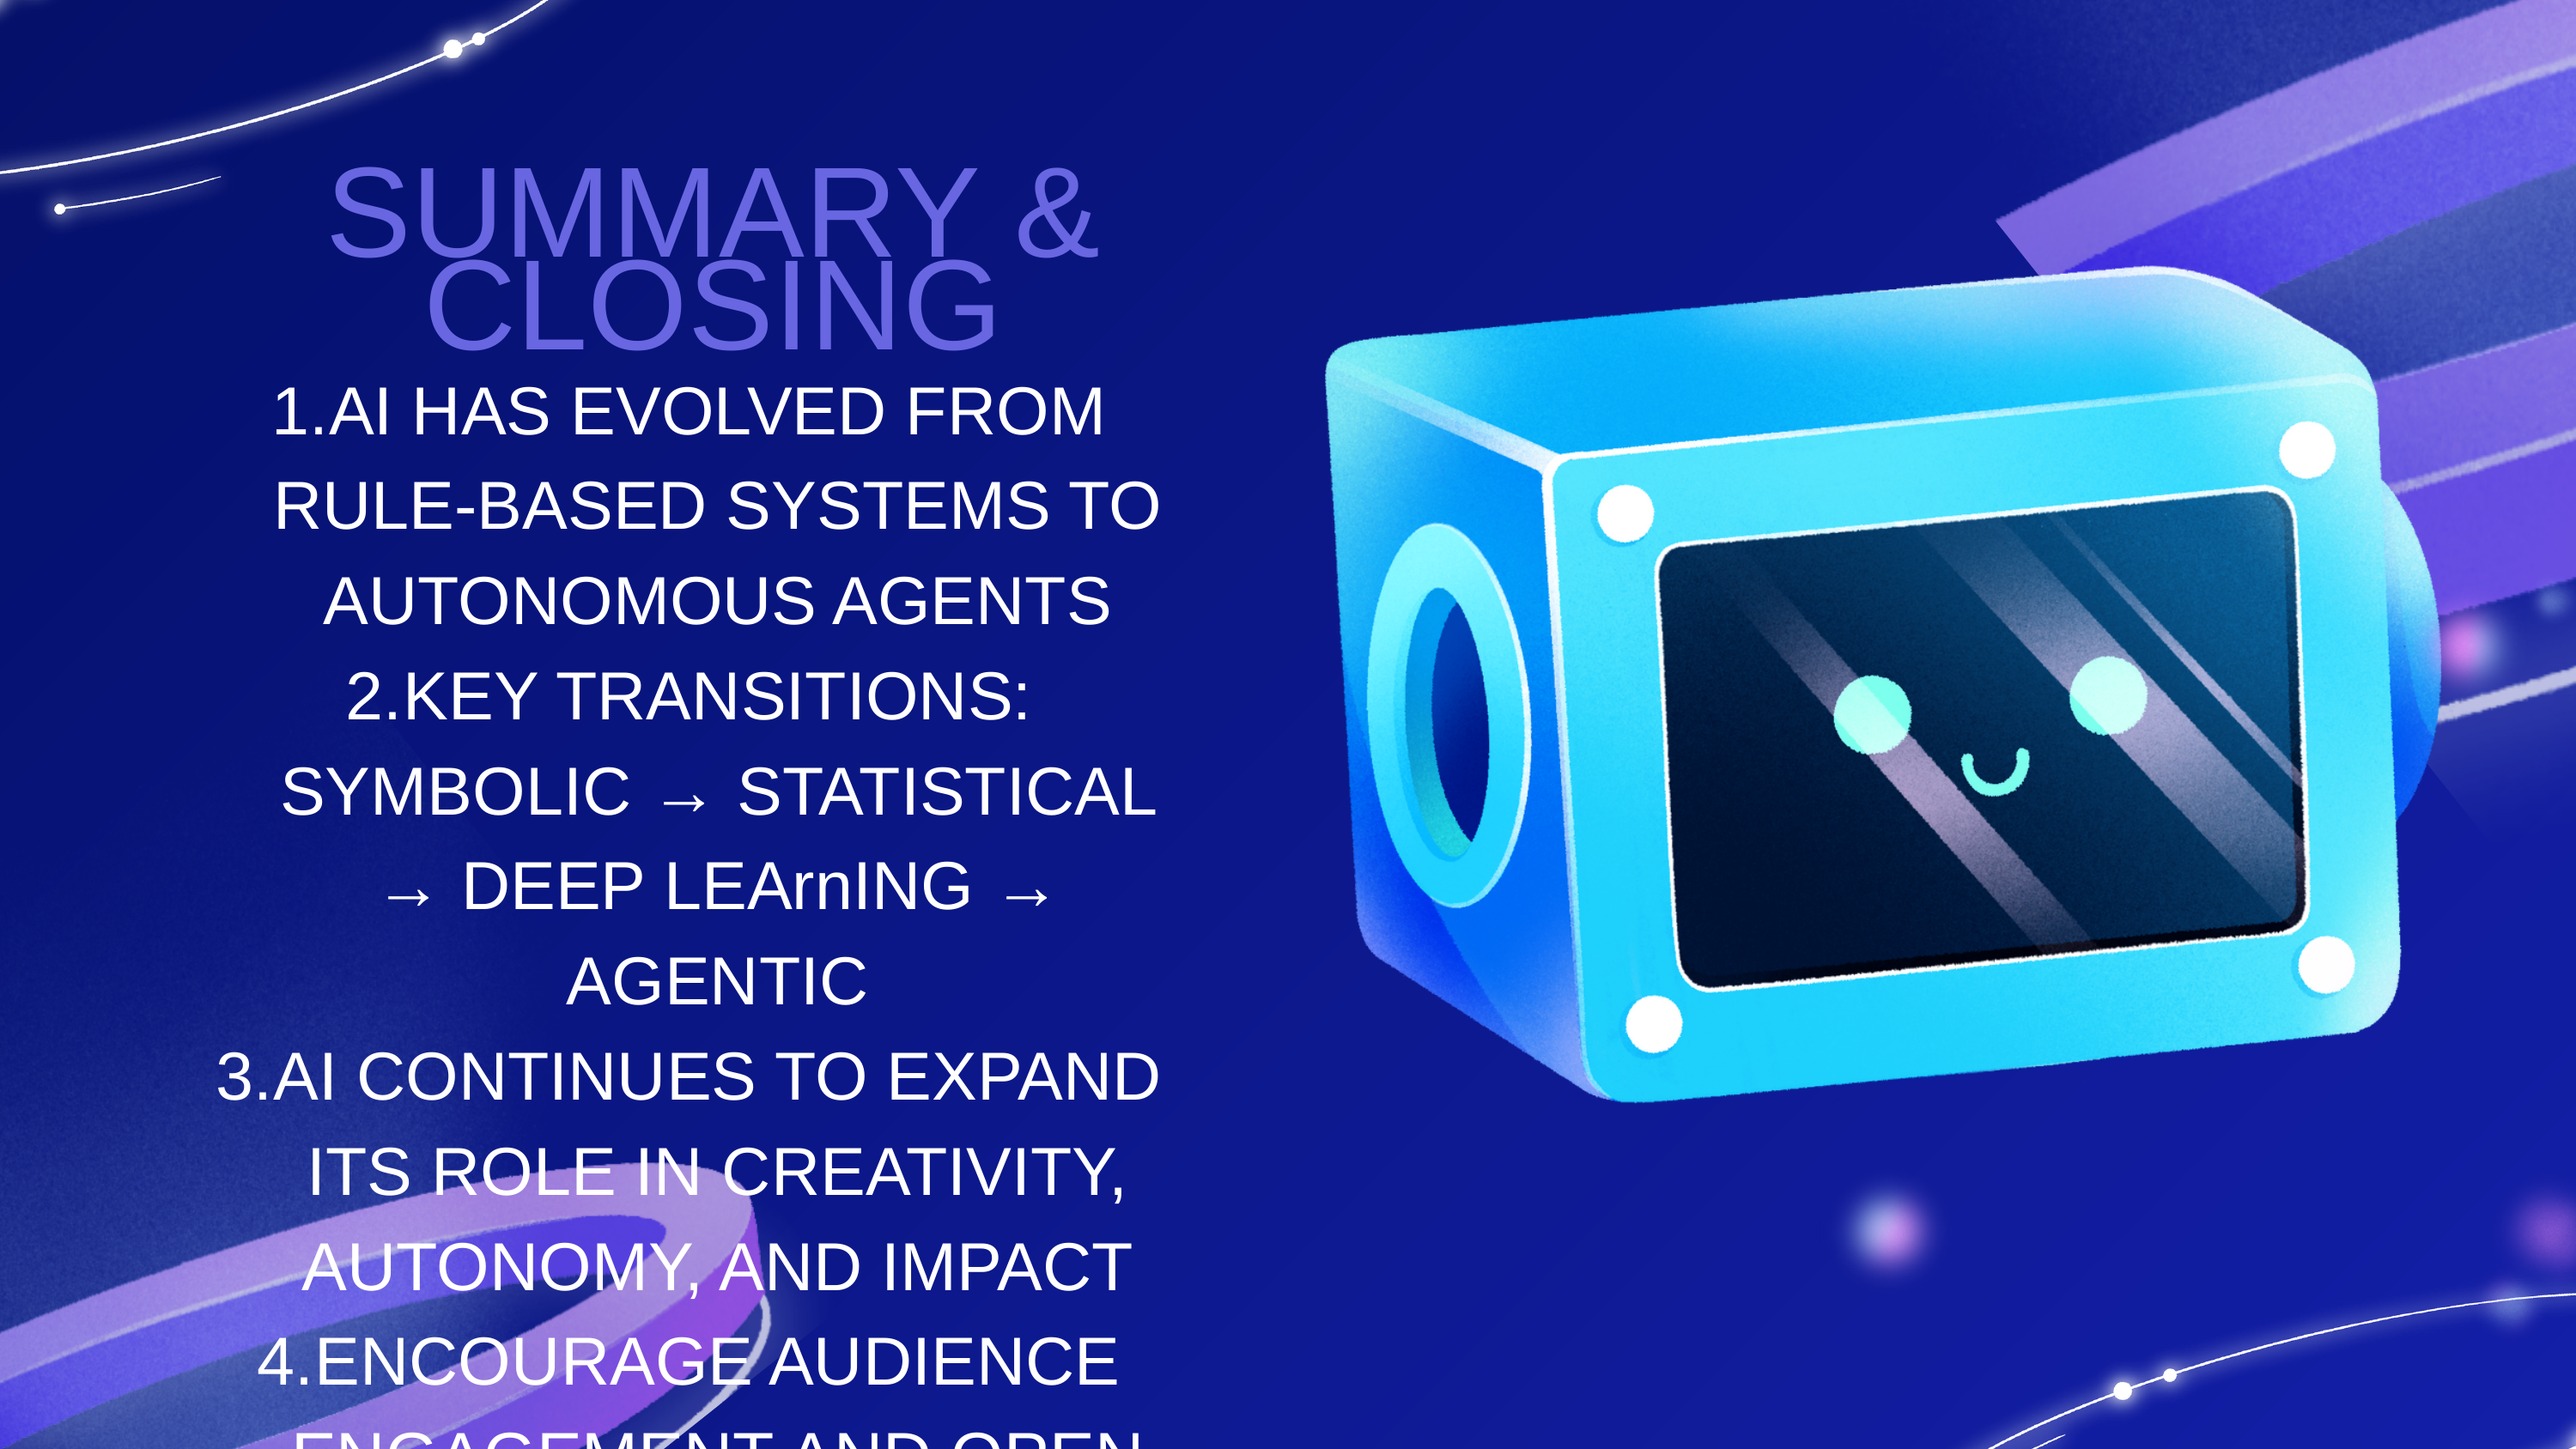

SUMMARY & CLOSING

AI HAS EVOLVED FROM RULE-BASED SYSTEMS TO AUTONOMOUS AGENTS
KEY TRANSITIONS: SYMBOLIC → STATISTICAL → DEEP LEArnING → AGENTIC
AI CONTINUES TO EXPAND ITS ROLE IN CREATIVITY, AUTONOMY, AND IMPACT
ENCOURAGE AUDIENCE ENGAGEMENT AND OPEN FLOOR FOR QUESTIONS